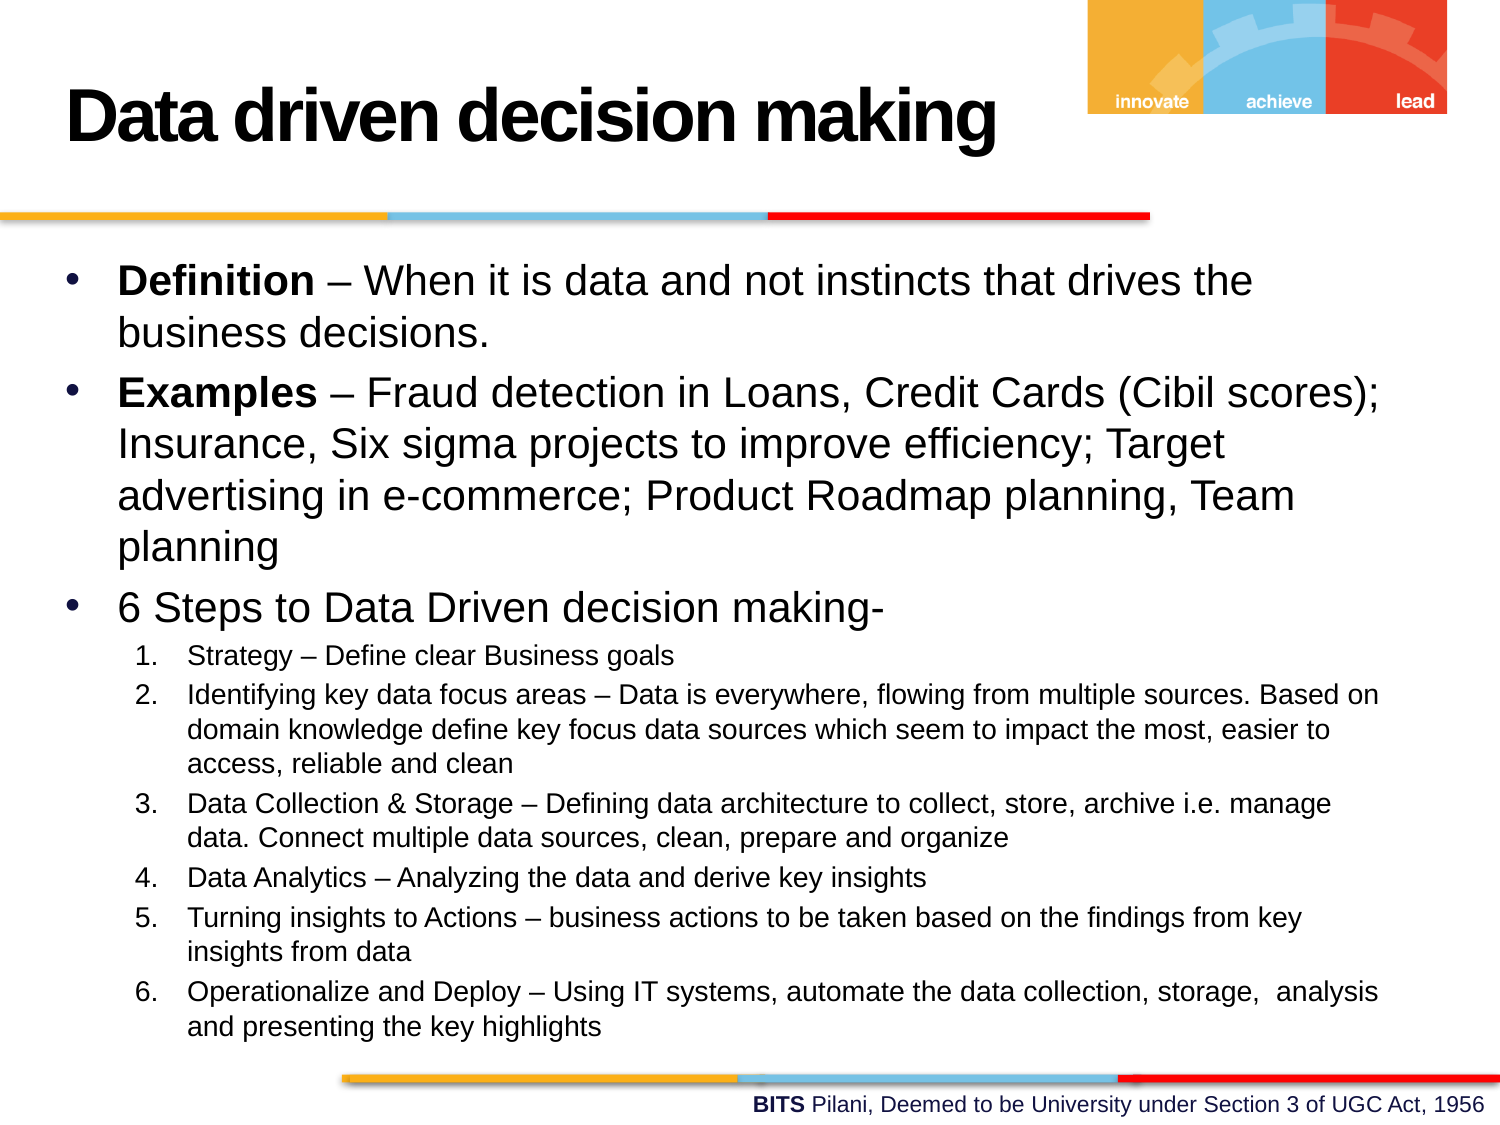

Data driven decision making
Definition – When it is data and not instincts that drives the business decisions.
Examples – Fraud detection in Loans, Credit Cards (Cibil scores); Insurance, Six sigma projects to improve efficiency; Target advertising in e-commerce; Product Roadmap planning, Team planning
6 Steps to Data Driven decision making-
Strategy – Define clear Business goals
Identifying key data focus areas – Data is everywhere, flowing from multiple sources. Based on domain knowledge define key focus data sources which seem to impact the most, easier to access, reliable and clean
Data Collection & Storage – Defining data architecture to collect, store, archive i.e. manage data. Connect multiple data sources, clean, prepare and organize
Data Analytics – Analyzing the data and derive key insights
Turning insights to Actions – business actions to be taken based on the findings from key insights from data
Operationalize and Deploy – Using IT systems, automate the data collection, storage,  analysis and presenting the key highlights